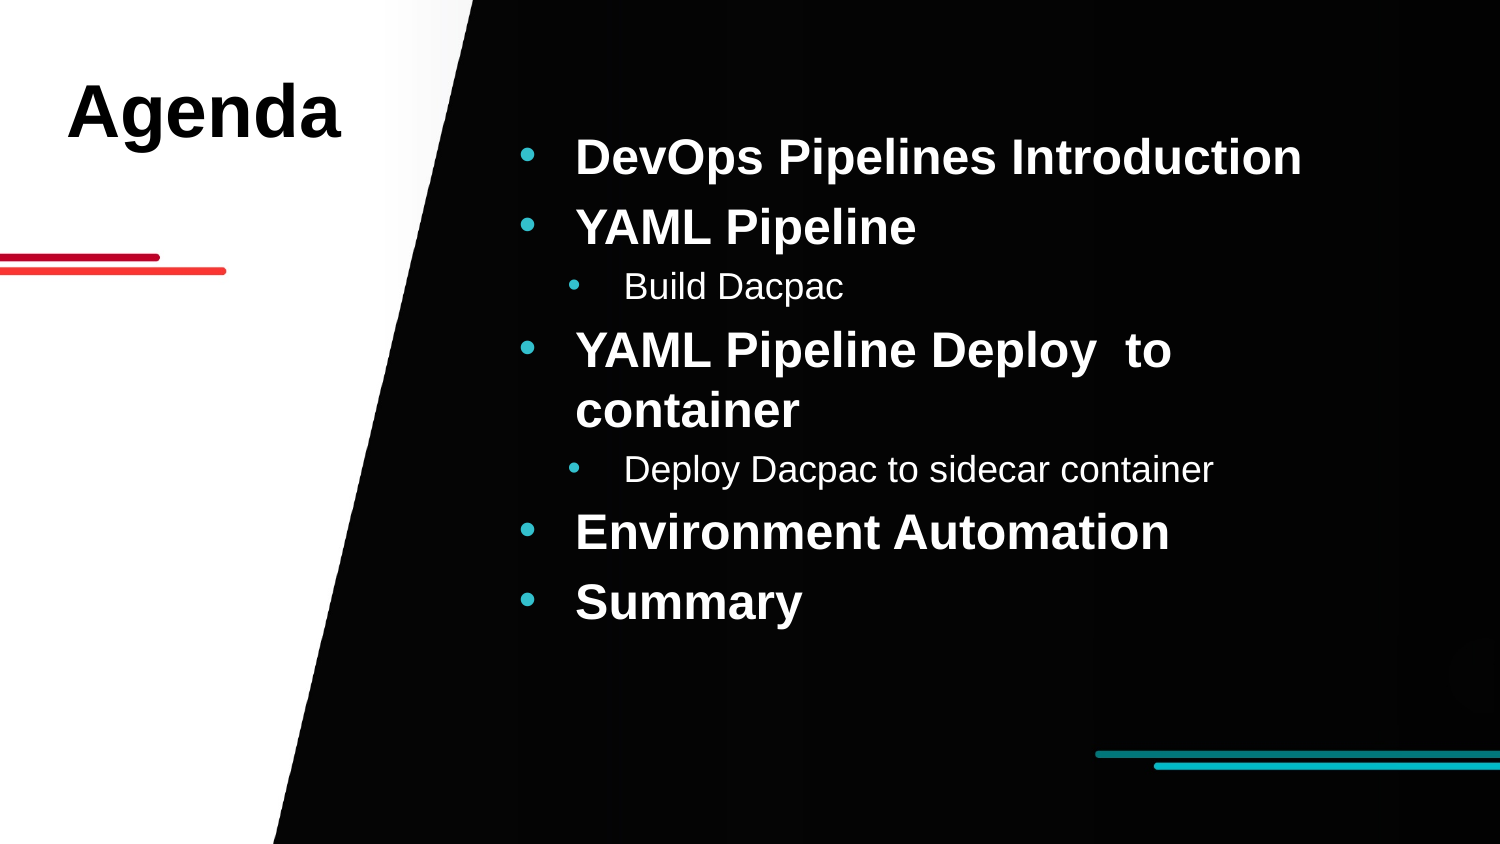

# Agenda
DevOps Pipelines Introduction
YAML Pipeline
Build Dacpac
YAML Pipeline Deploy  to container
Deploy Dacpac to sidecar container
Environment Automation
Summary